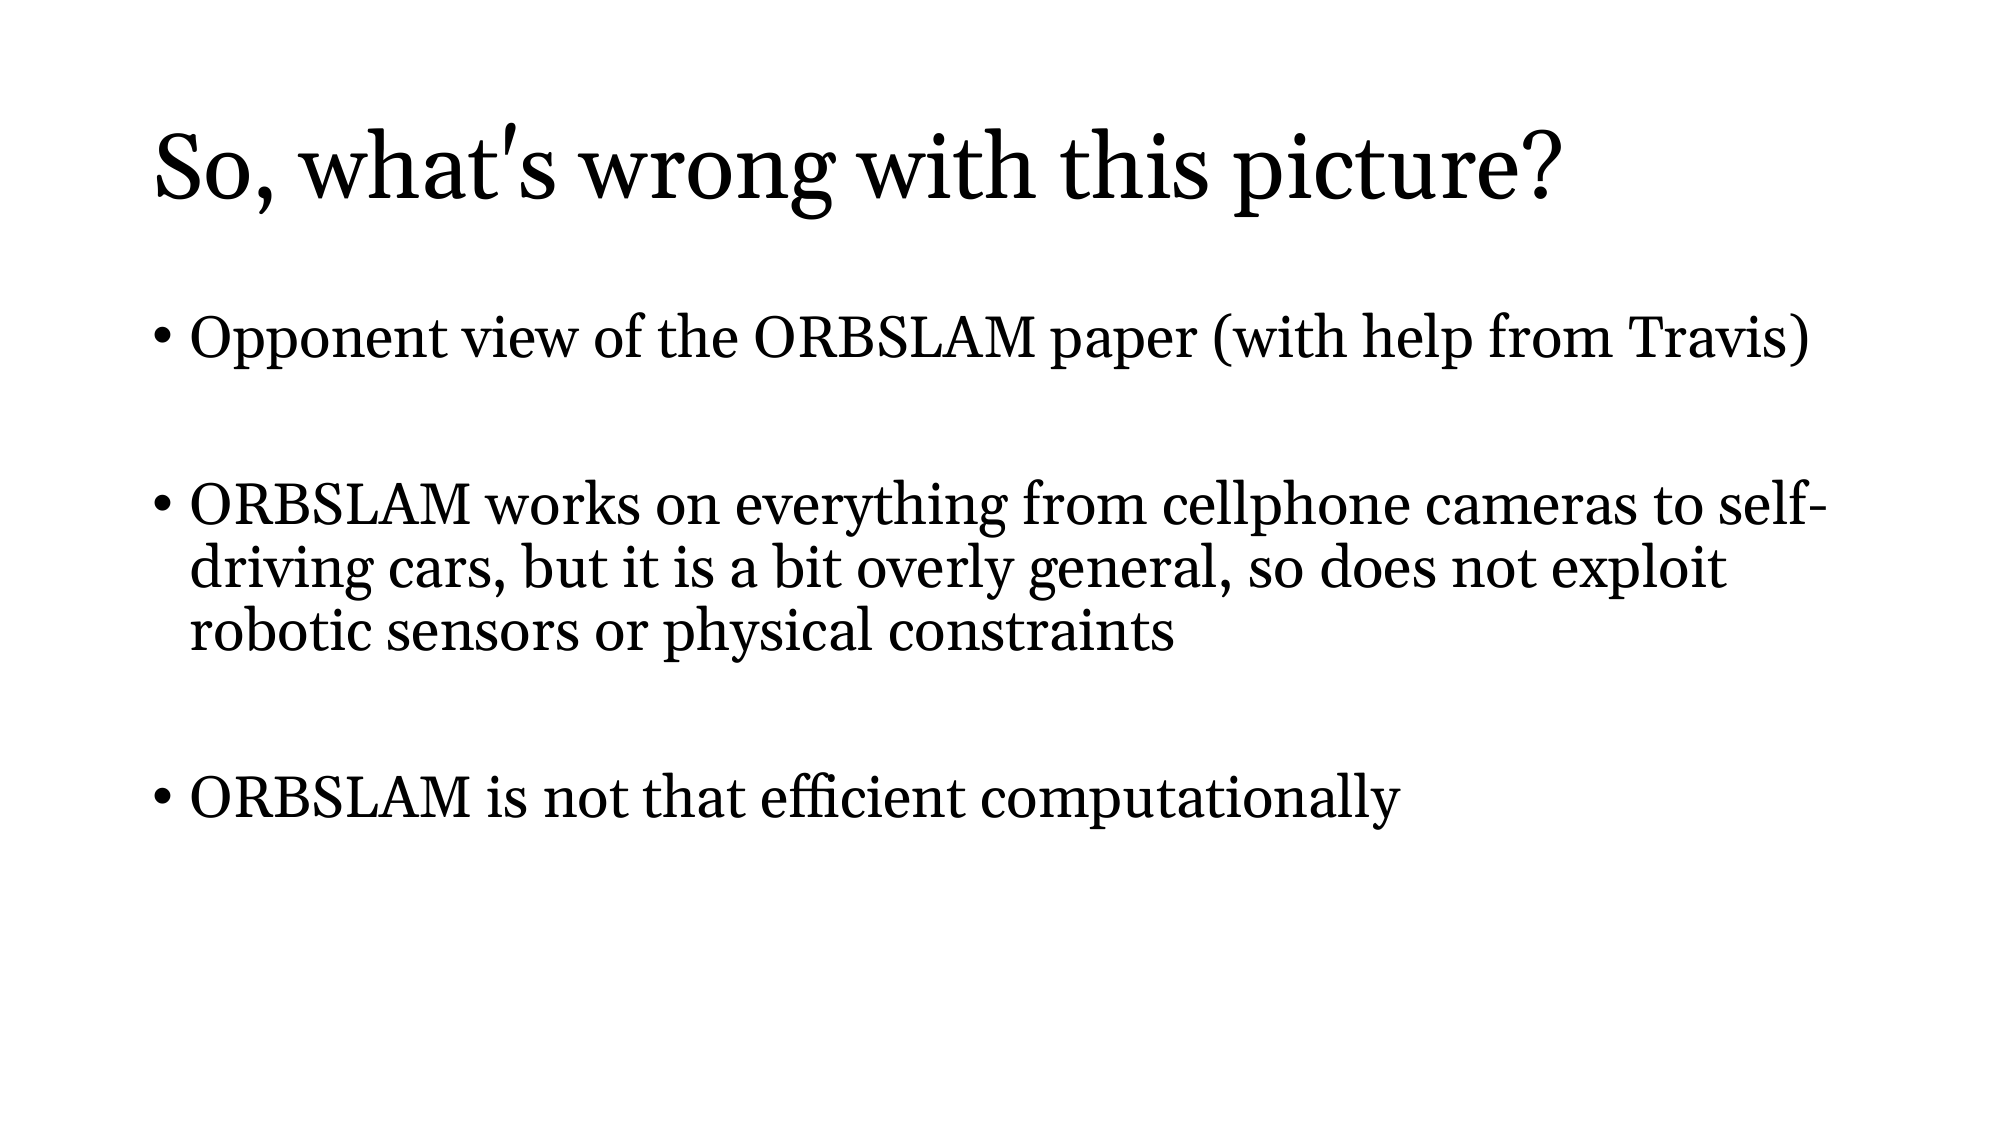

# So, what's wrong with this picture?
Opponent view of the ORBSLAM paper (with help from Travis)

ORBSLAM works on everything from cellphone cameras to self-driving cars, but it is a bit overly general, so does not exploit robotic sensors or physical constraints

ORBSLAM is not that efficient computationally